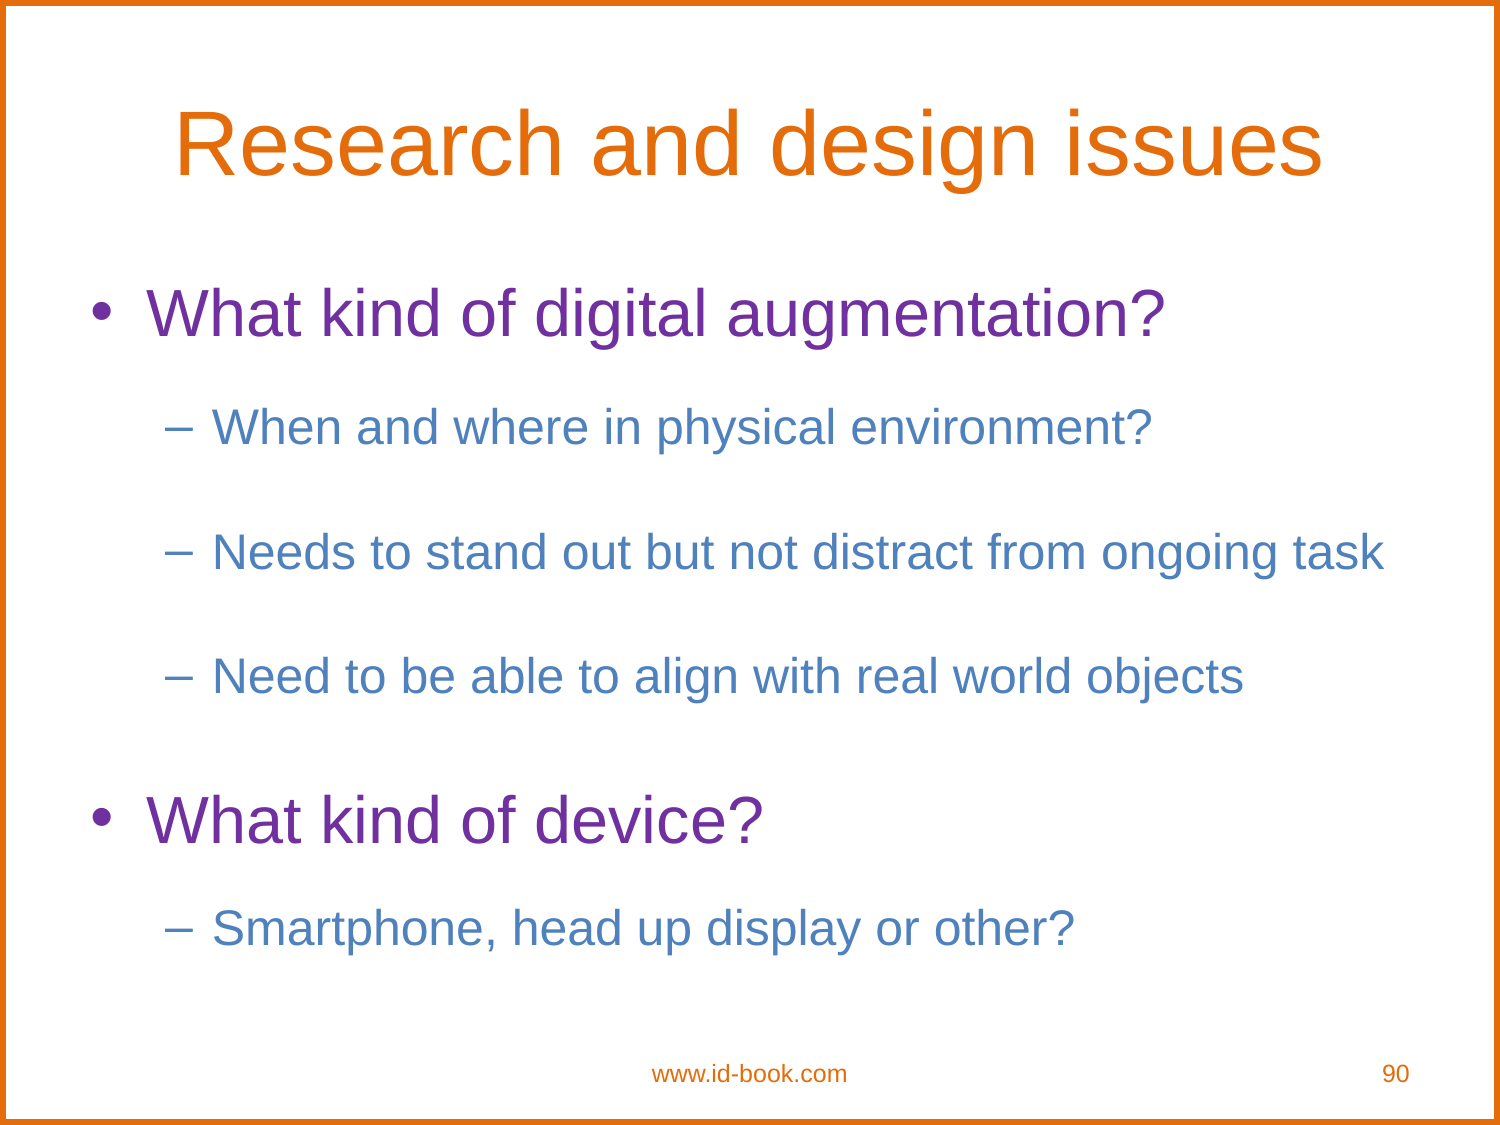

Research and design issues
What kind of digital augmentation?

When and where in physical environment?

Needs to stand out but not distract from ongoing task

Need to be able to align with real world objects

What kind of device?

Smartphone, head up display or other?
www.id-book.com
90